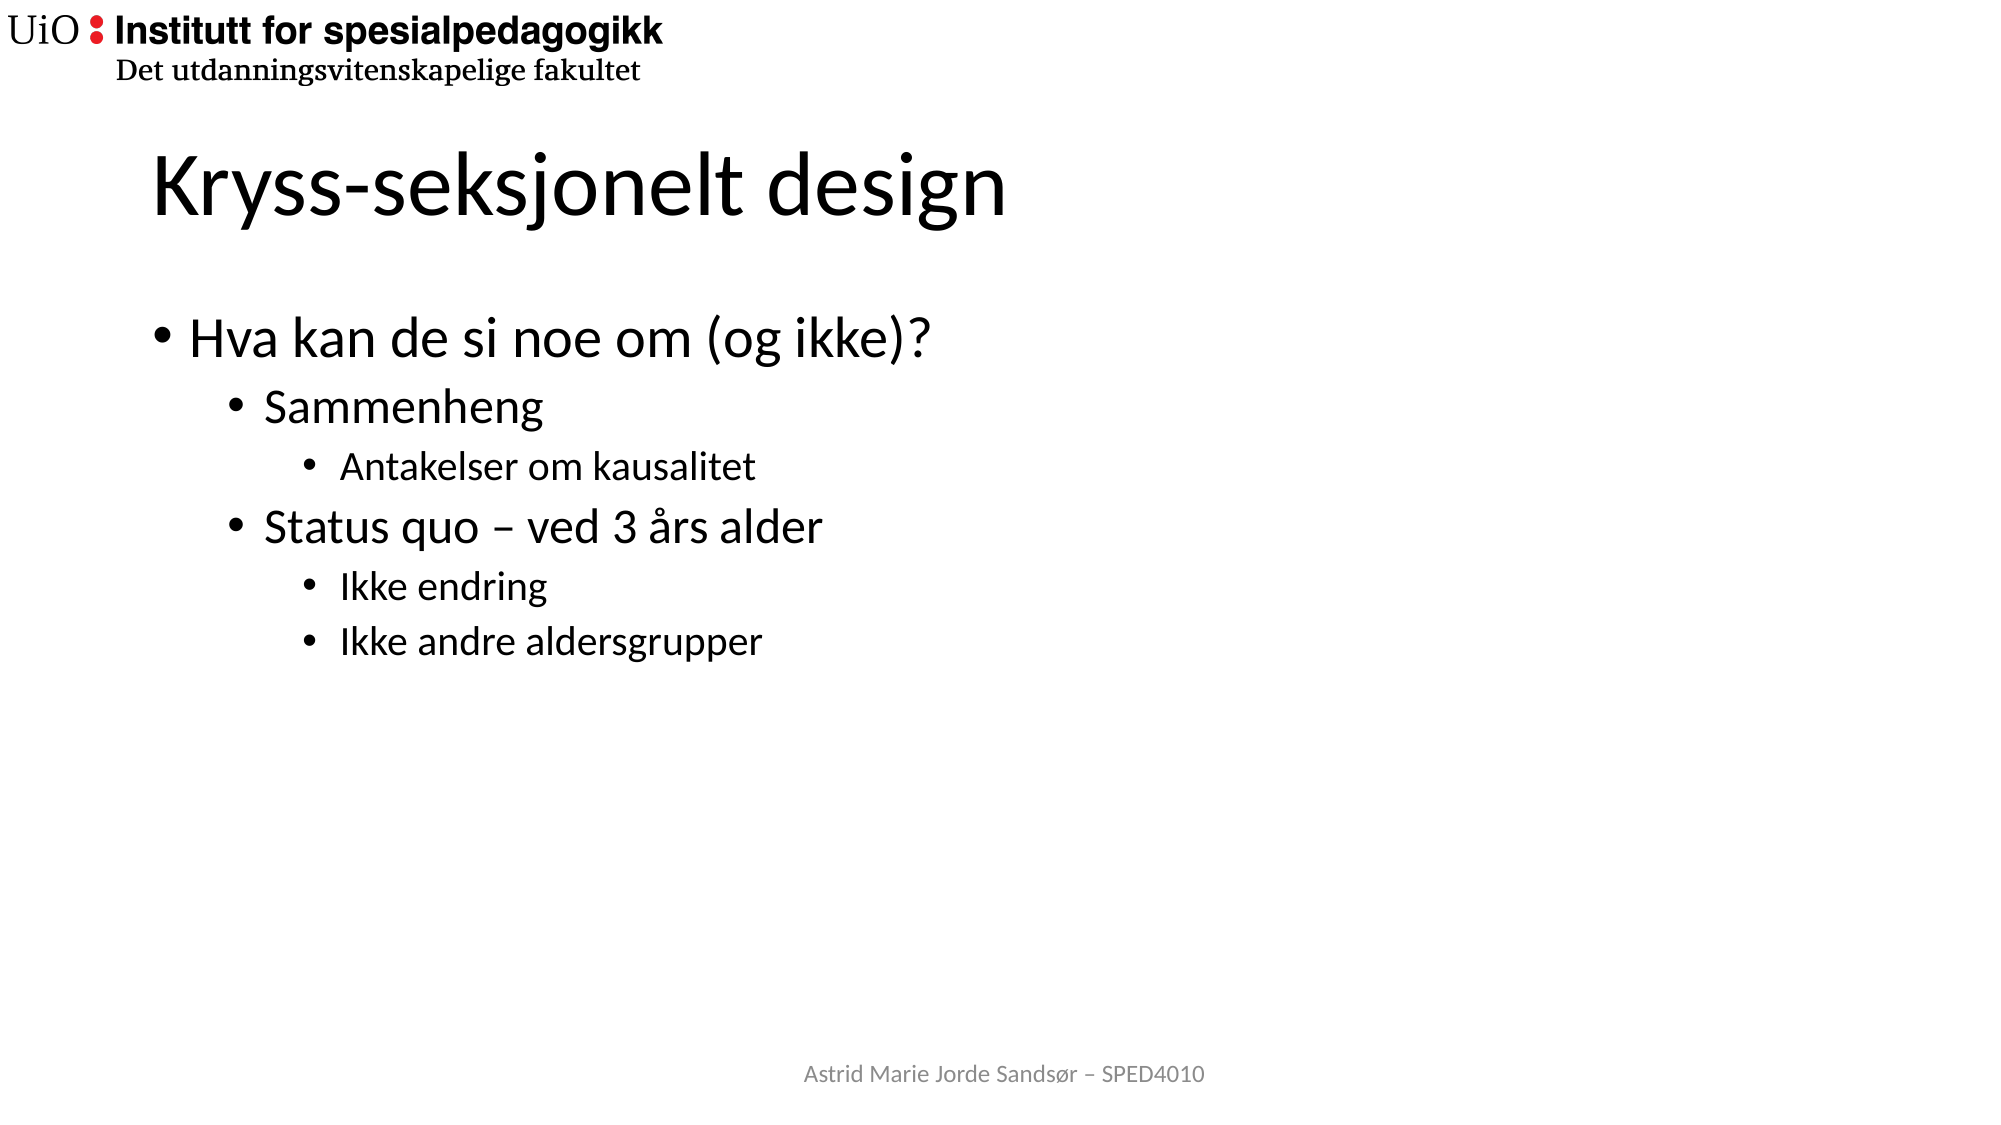

# Kryss-seksjonelt design
Hva kan de si noe om (og ikke)?
Sammenheng
Antakelser om kausalitet
Status quo – ved 3 års alder
Ikke endring
Ikke andre aldersgrupper

Astrid Marie Jorde Sandsør – SPED4010